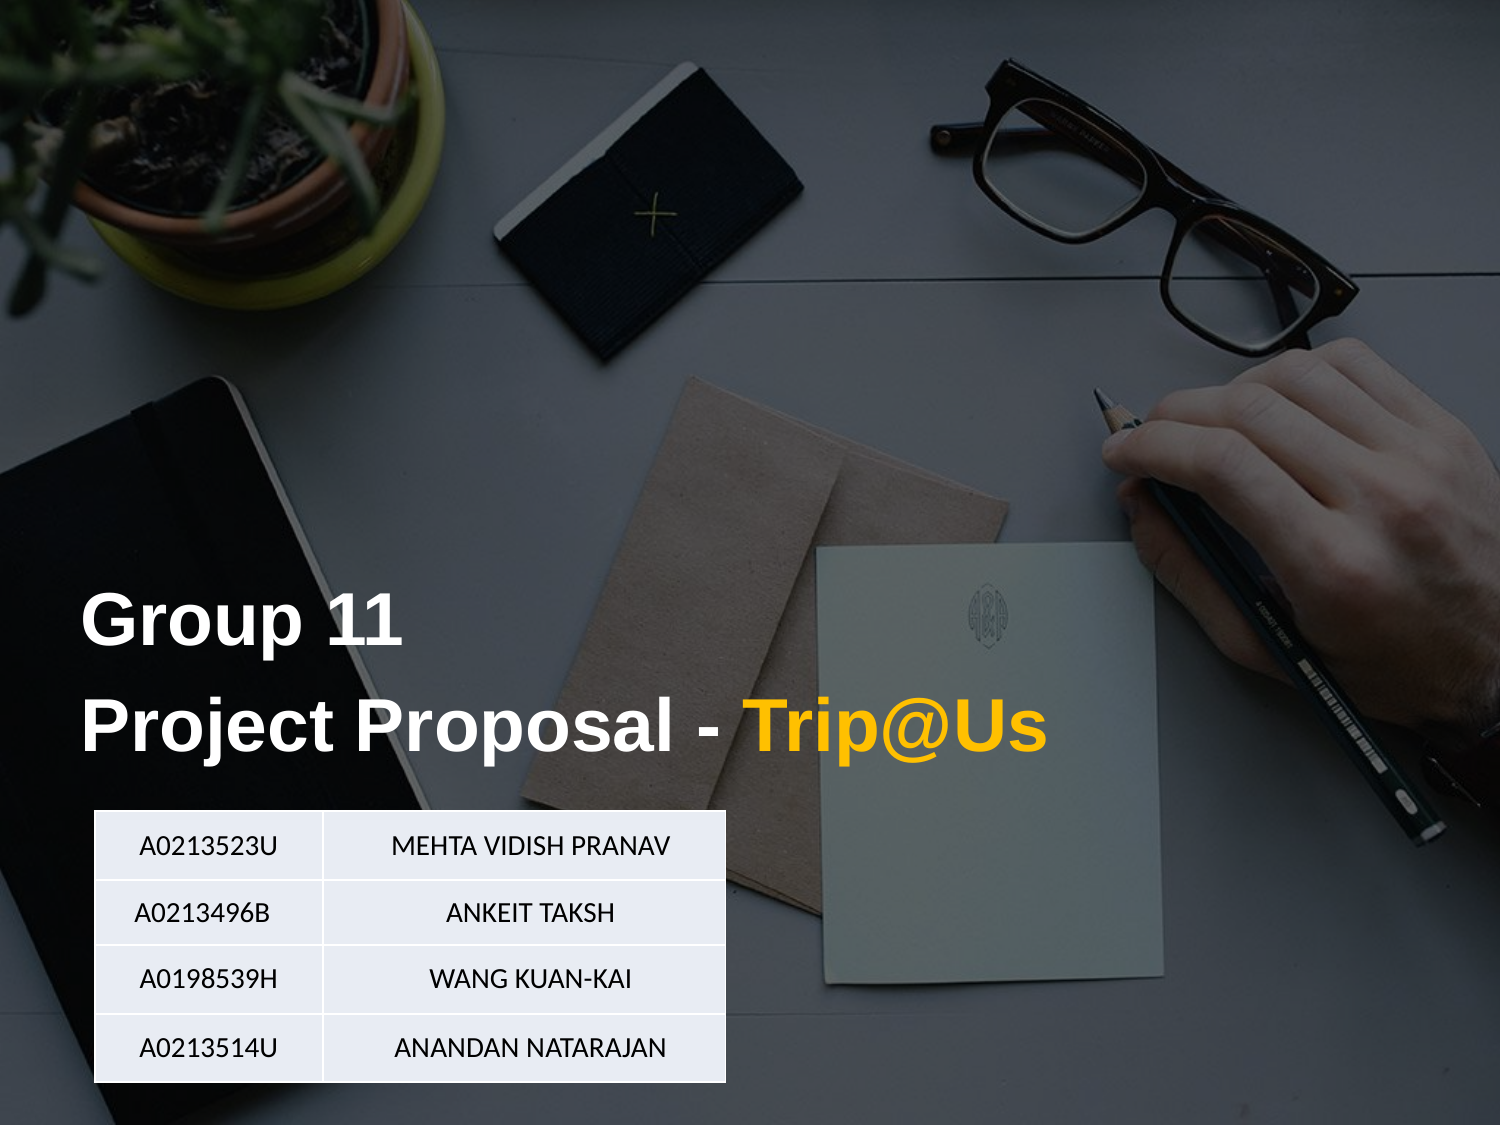

Group 11
Project Proposal - Trip@Us
| A0213523U | Mehta Vidish Pranav |
| --- | --- |
| A0213496B | Ankeit Taksh |
| A0198539H | Wang Kuan-Kai |
| A0213514U | Anandan Natarajan |